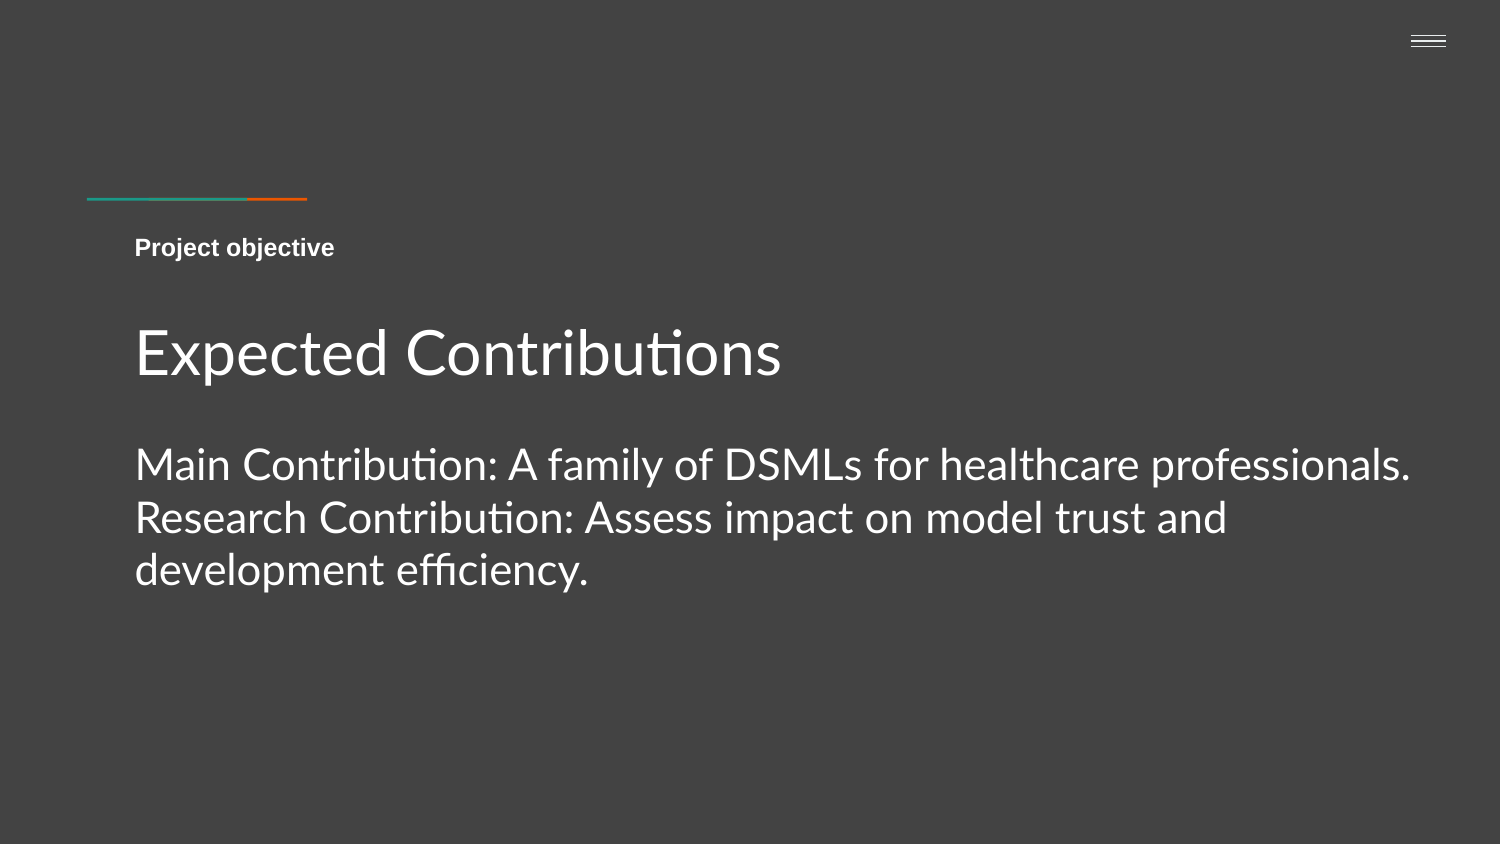

# Project objective
Expected Contributions
Main Contribution: A family of DSMLs for healthcare professionals.
Research Contribution: Assess impact on model trust and development efficiency.